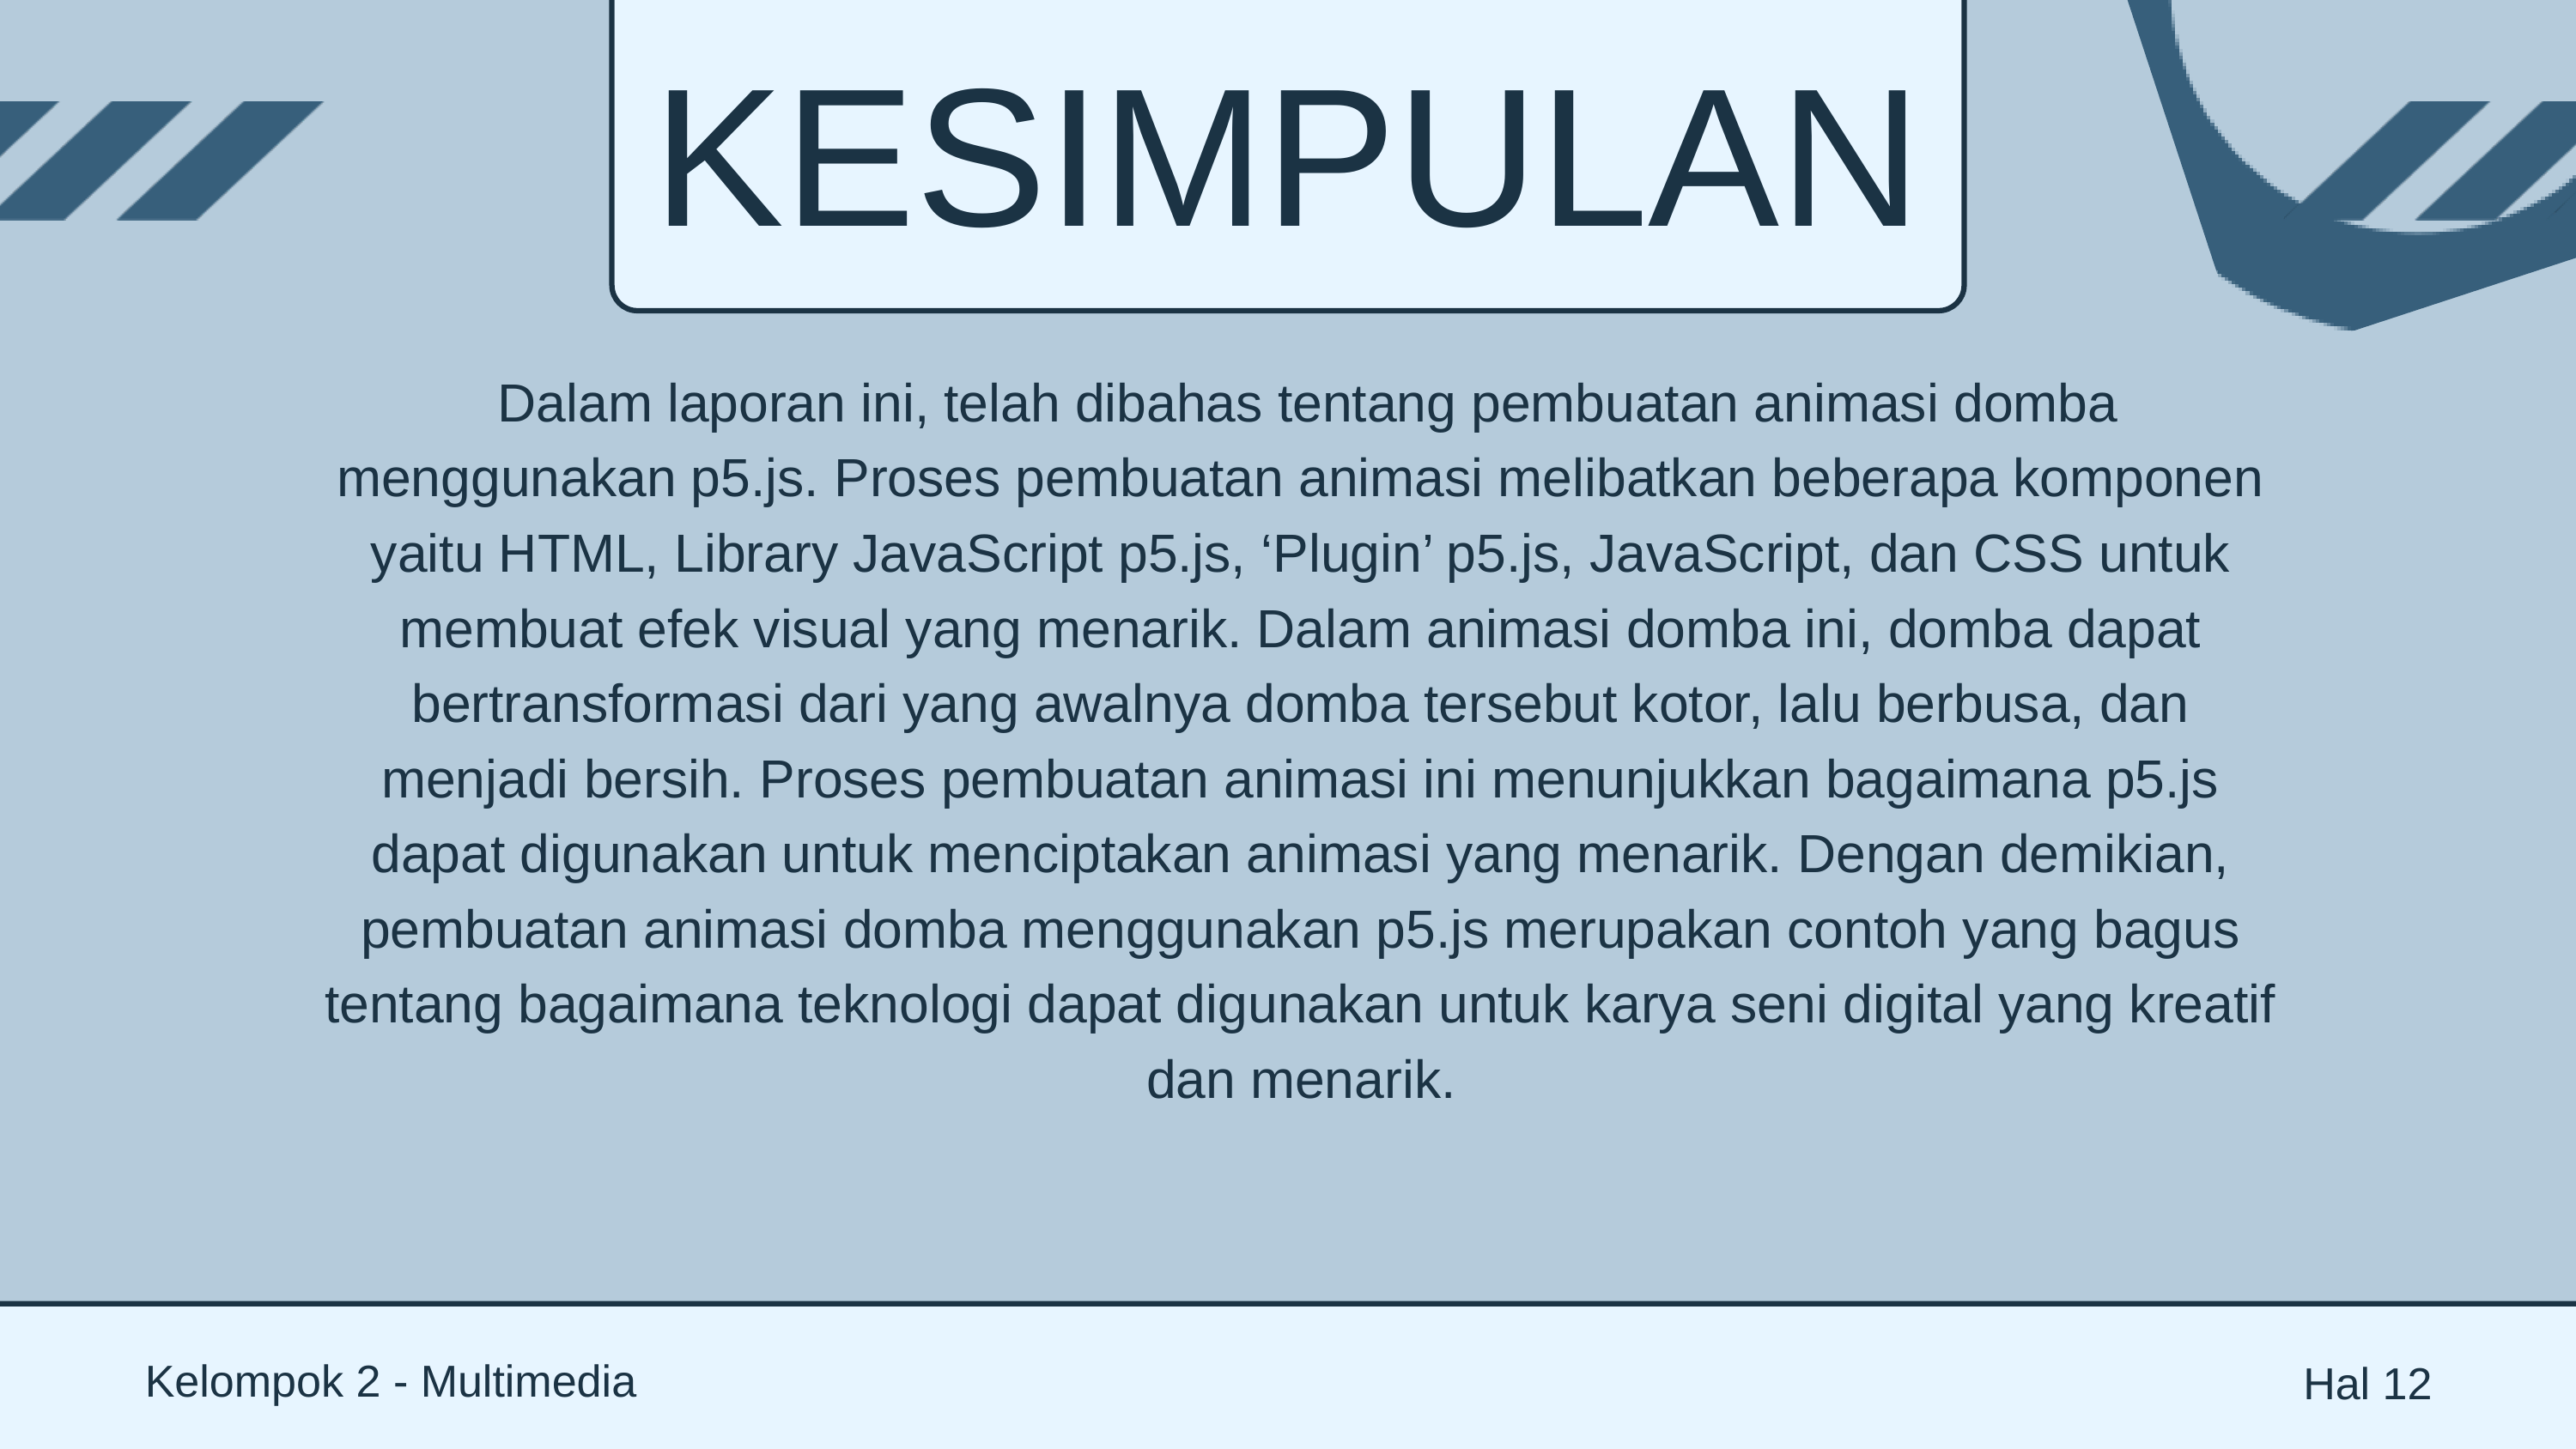

KESIMPULAN

 Dalam laporan ini, telah dibahas tentang pembuatan animasi domba menggunakan p5.js. Proses pembuatan animasi melibatkan beberapa komponen yaitu HTML, Library JavaScript p5.js, ‘Plugin’ p5.js, JavaScript, dan CSS untuk membuat efek visual yang menarik. Dalam animasi domba ini, domba dapat bertransformasi dari yang awalnya domba tersebut kotor, lalu berbusa, dan menjadi bersih. Proses pembuatan animasi ini menunjukkan bagaimana p5.js dapat digunakan untuk menciptakan animasi yang menarik. Dengan demikian, pembuatan animasi domba menggunakan p5.js merupakan contoh yang bagus tentang bagaimana teknologi dapat digunakan untuk karya seni digital yang kreatif dan menarik.

Kelompok 2 - Multimedia
Hal 12